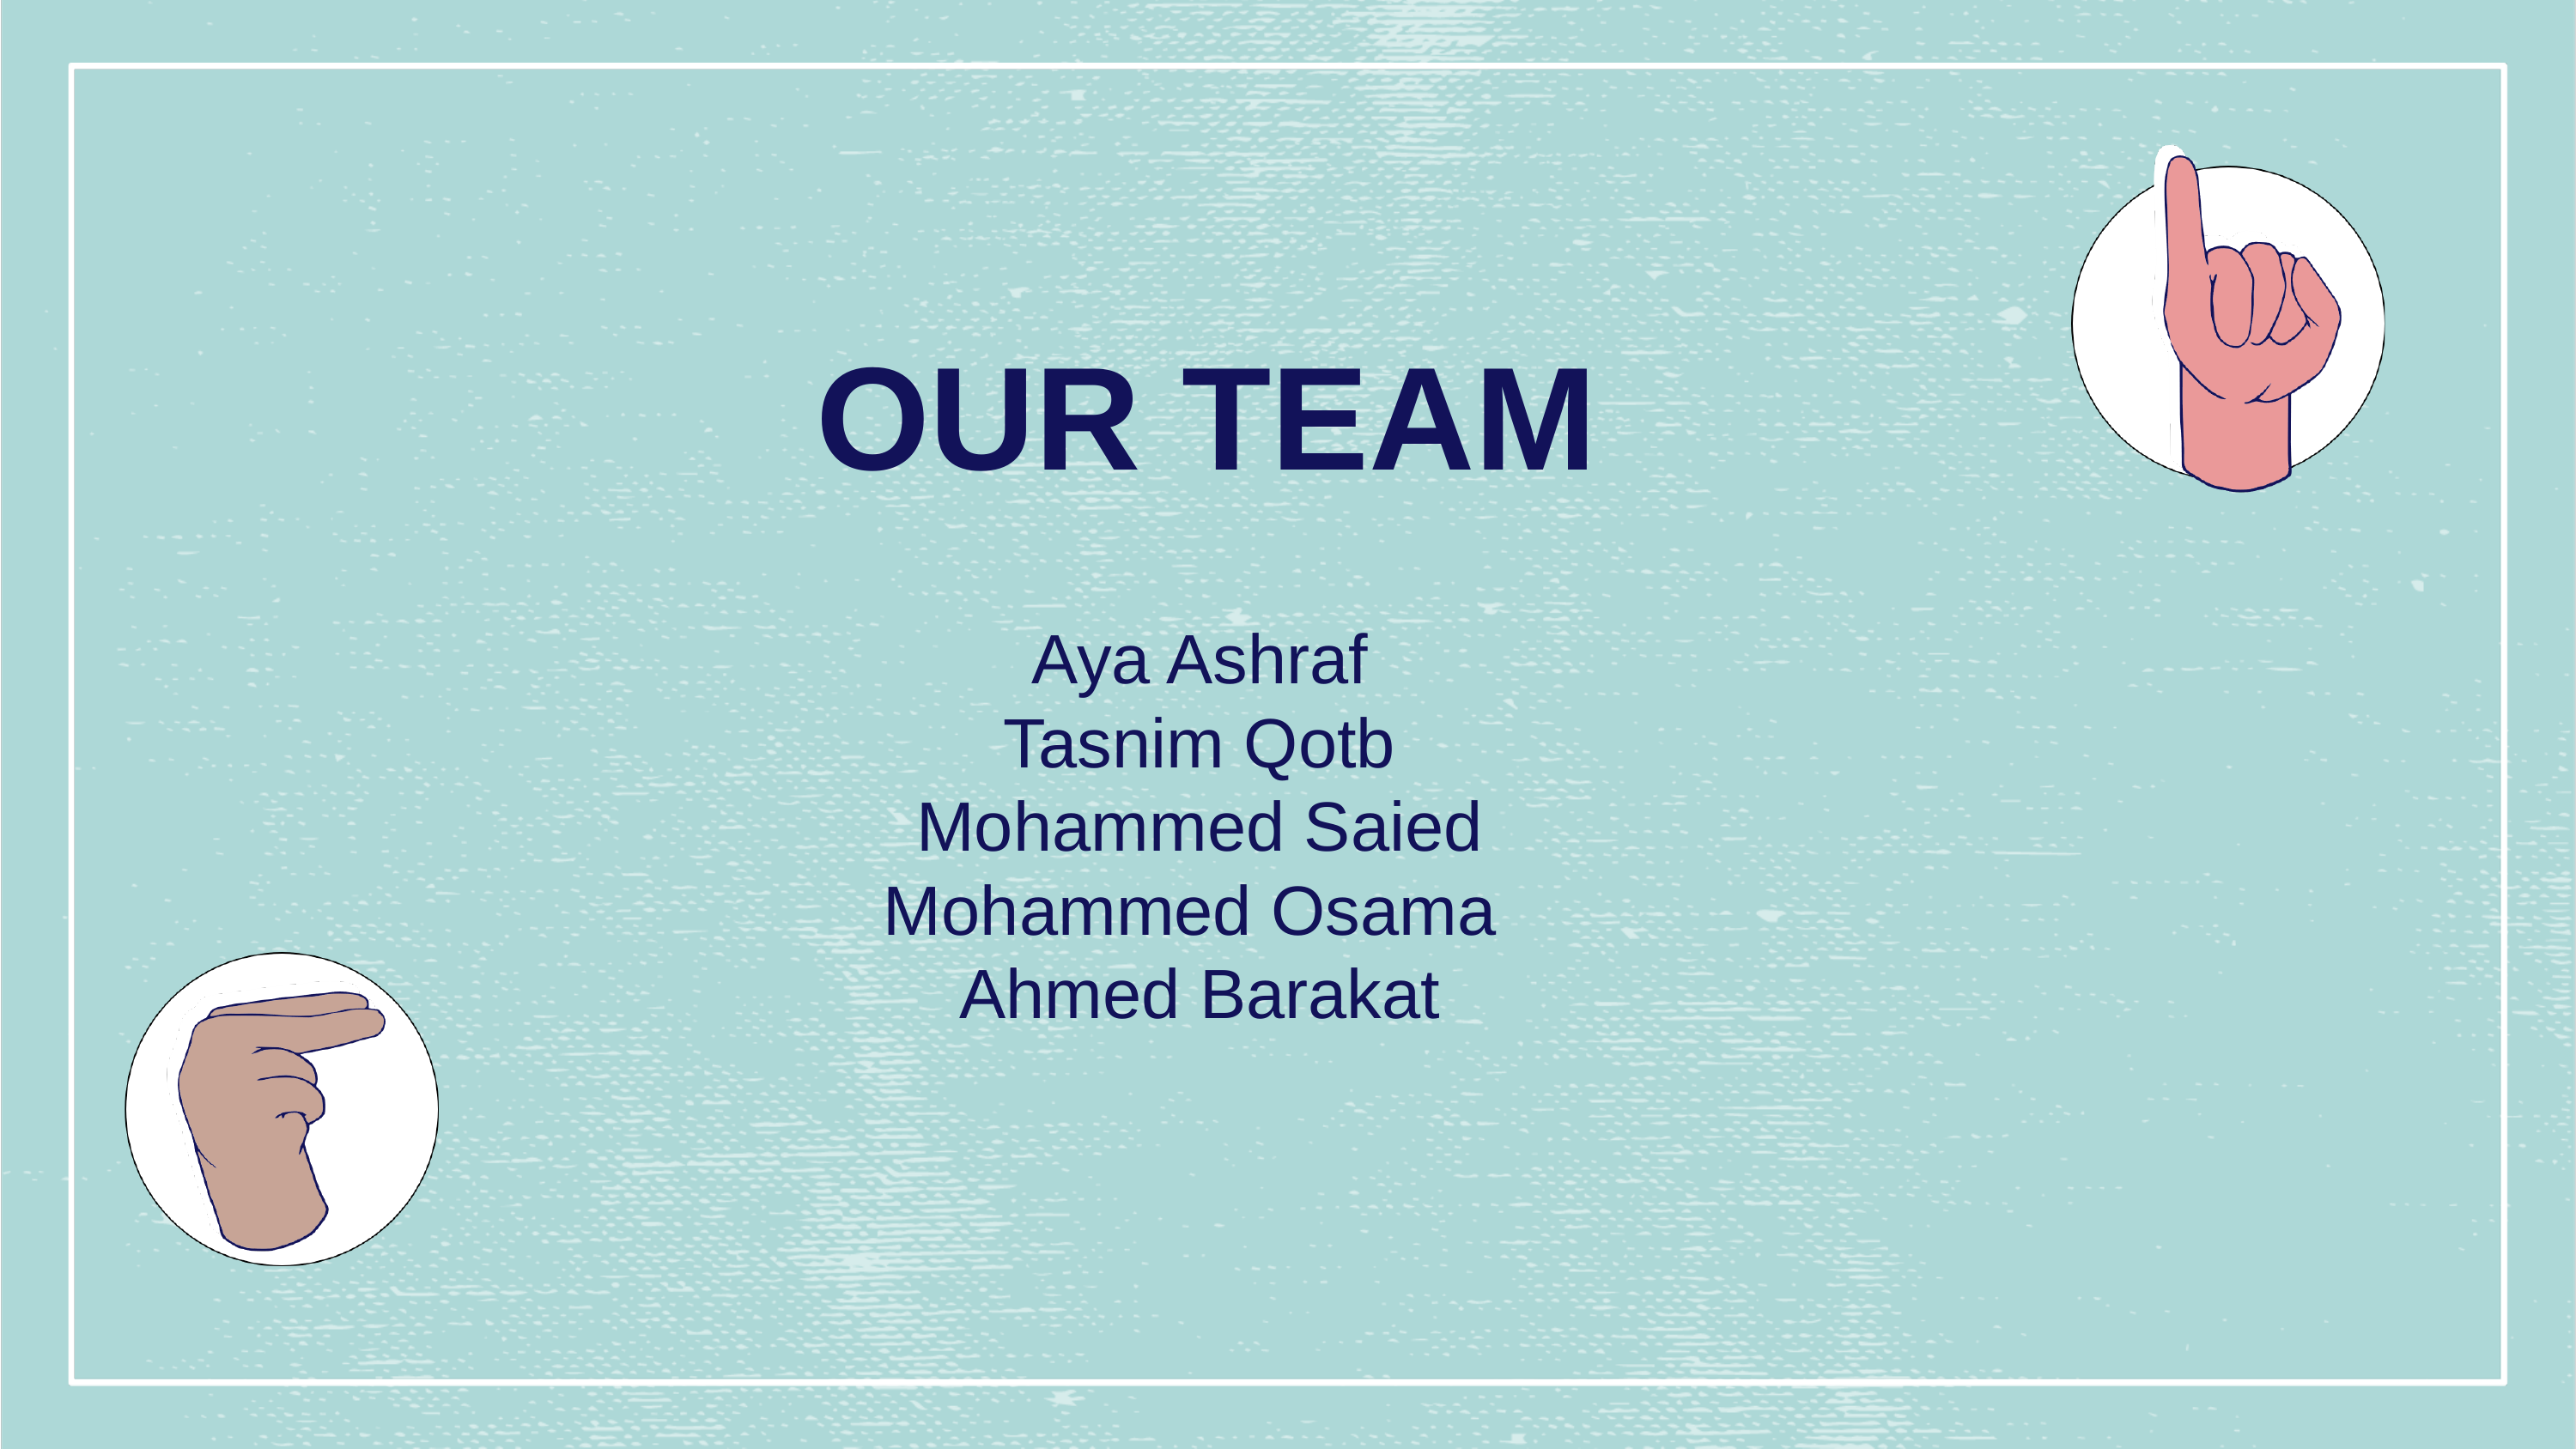

OUR TEAM
Aya Ashraf
Tasnim Qotb
Mohammed Saied
Mohammed Osama
Ahmed Barakat